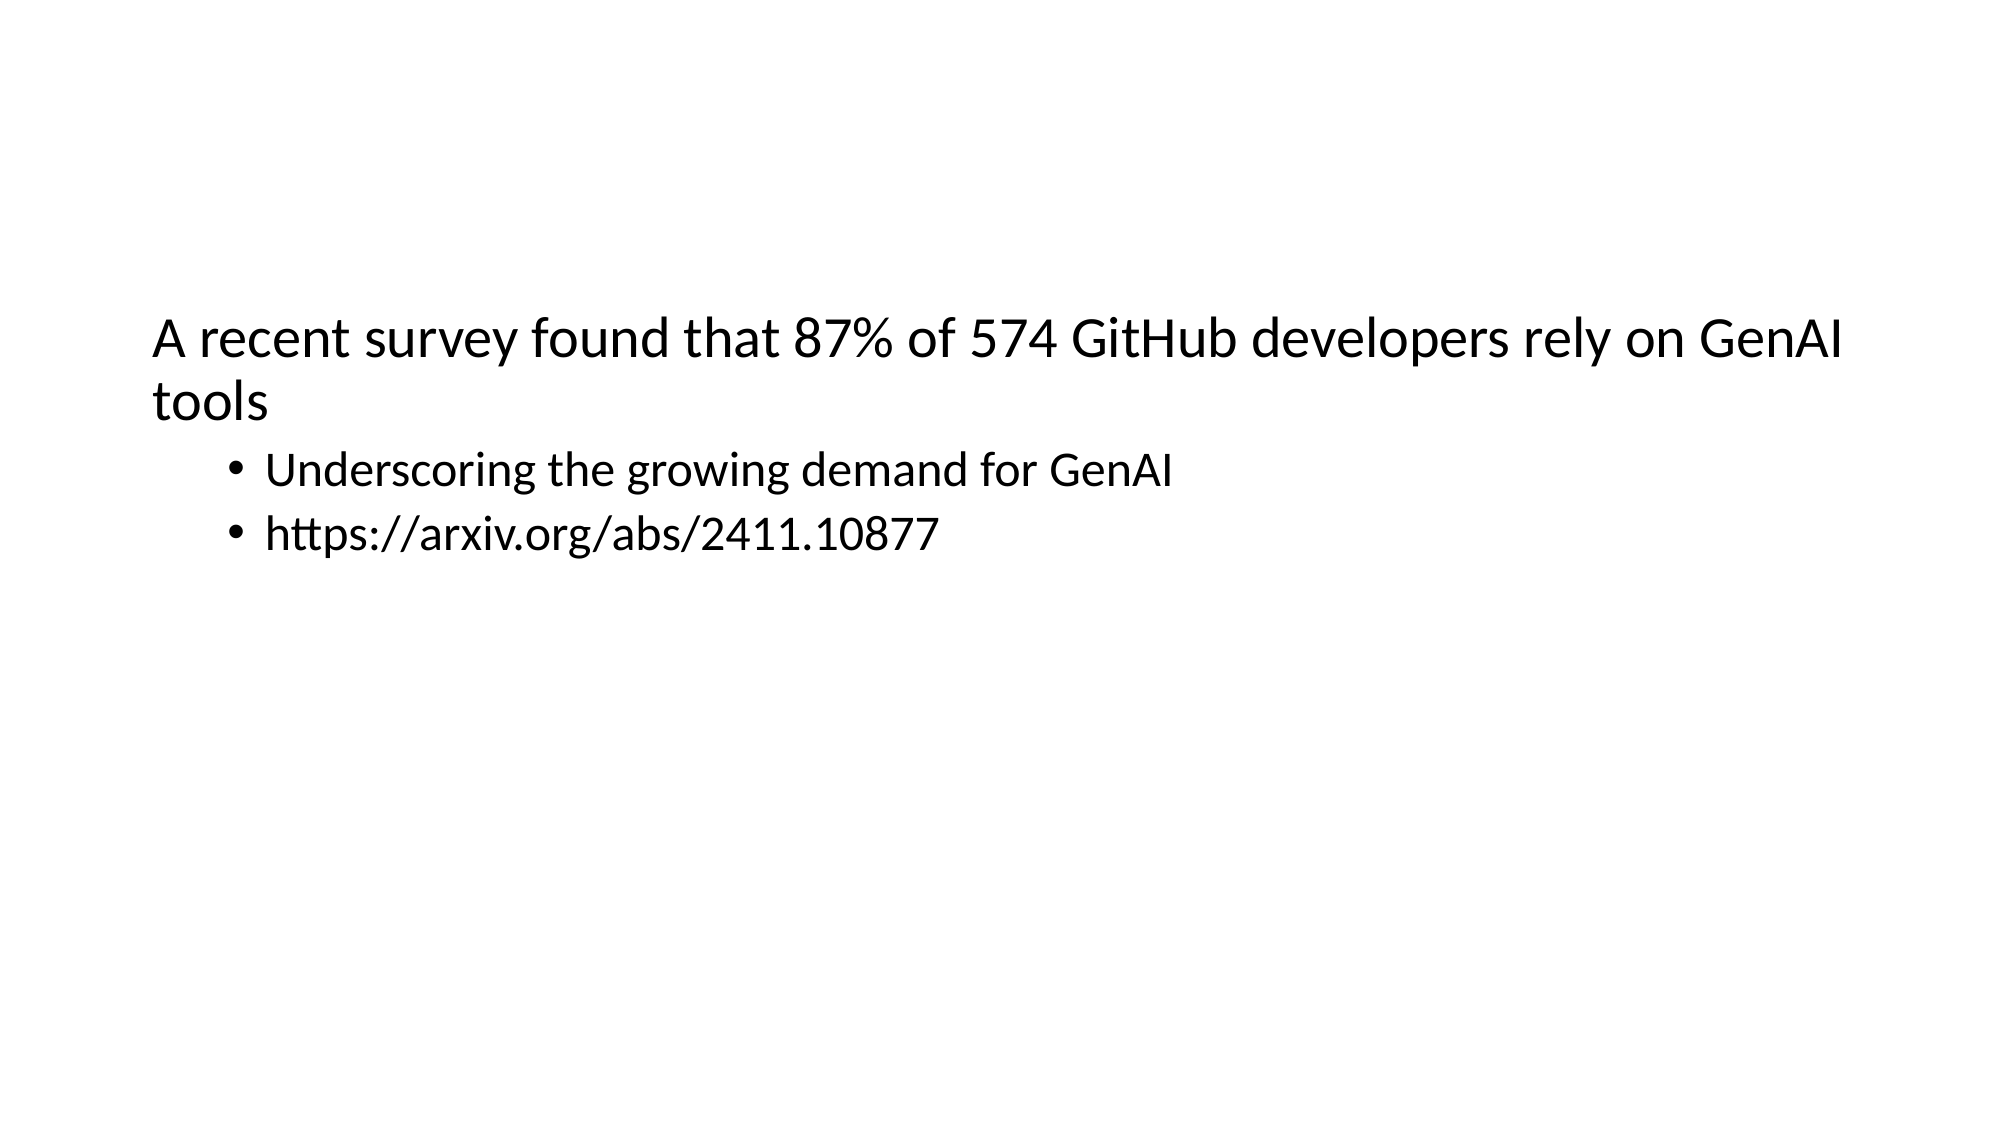

#
A recent survey found that 87% of 574 GitHub developers rely on GenAI tools
Underscoring the growing demand for GenAI
https://arxiv.org/abs/2411.10877